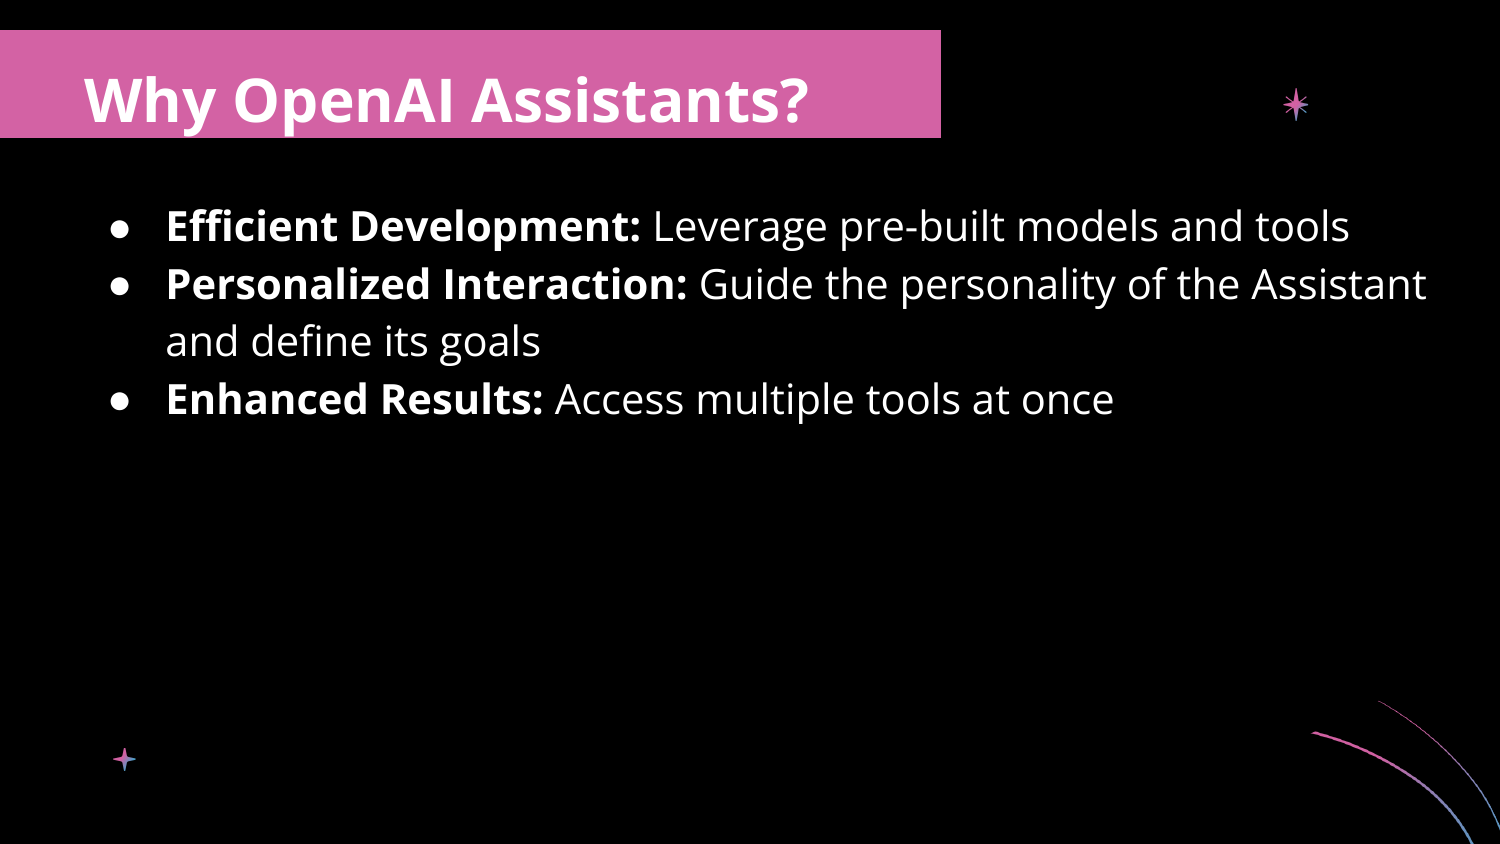

Why OpenAI Assistants?

Efficient Development: Leverage pre-built models and tools
Personalized Interaction: Guide the personality of the Assistant and define its goals
Enhanced Results: Access multiple tools at once